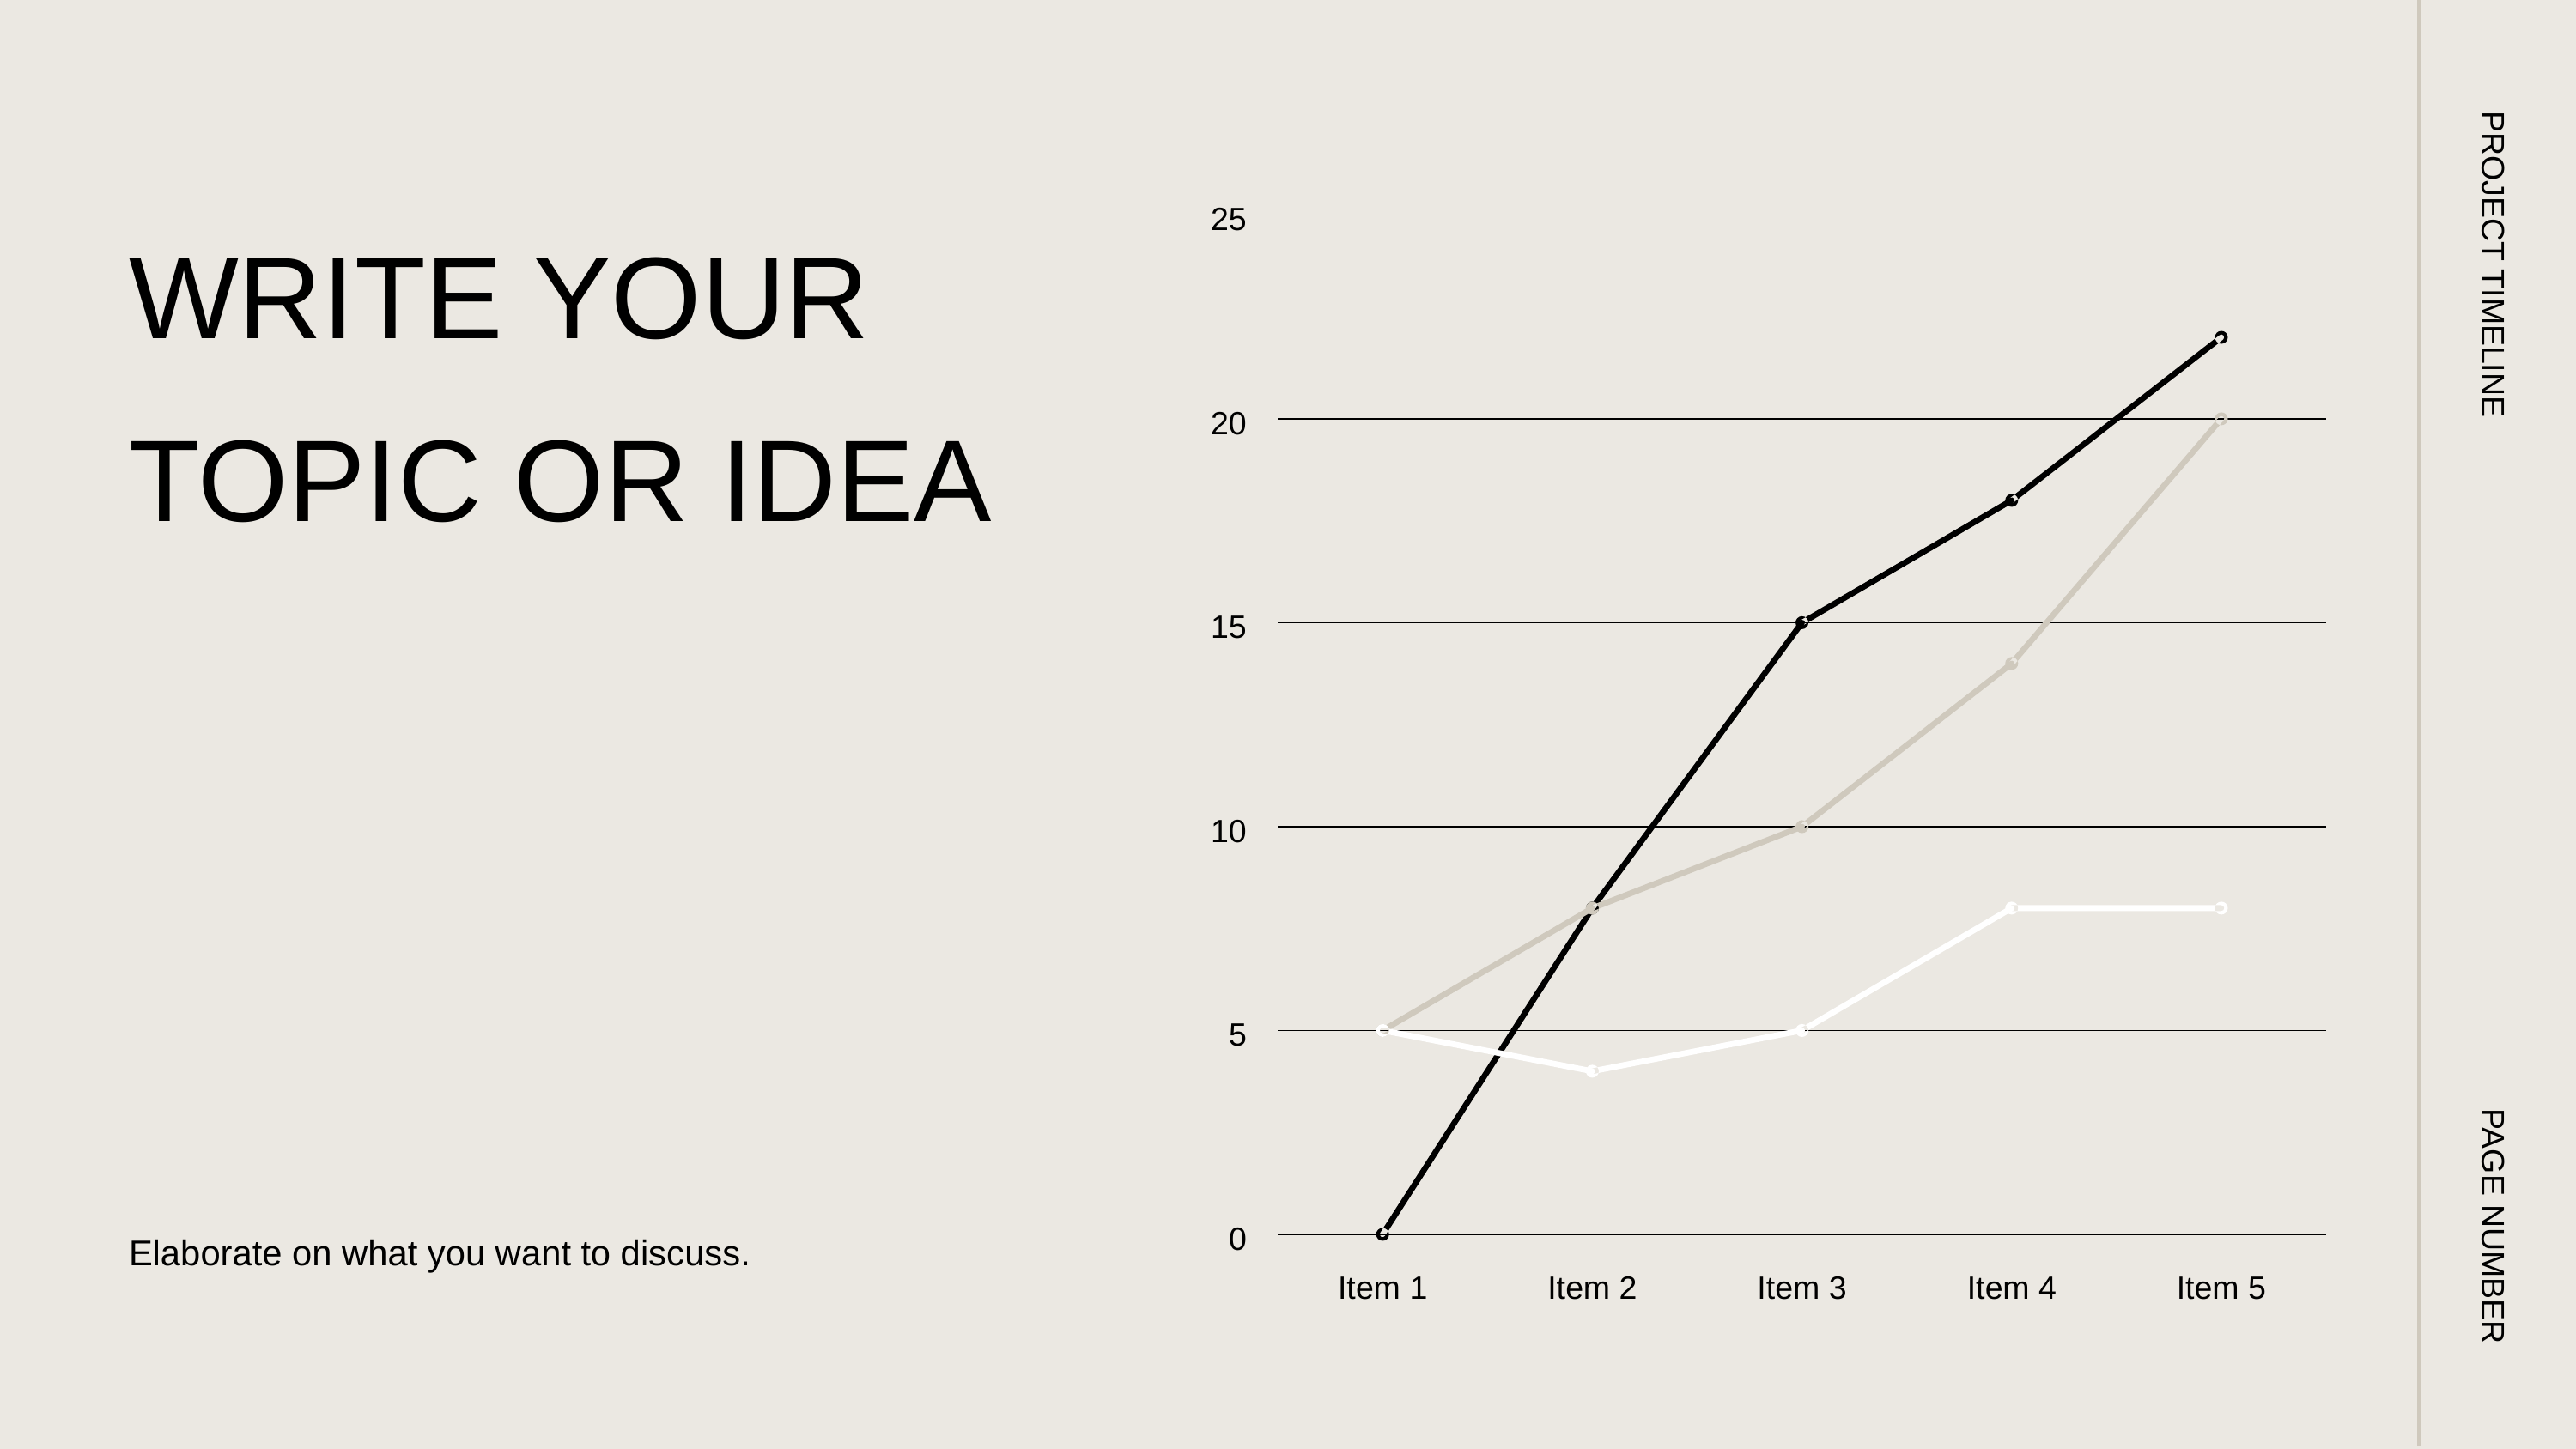

PROJECT TIMELINE
PAGE NUMBER
WRITE YOUR
TOPIC OR IDEA
25

20
15
10
5
0
Item 1
Item 2
Item 3
Item 4
Item 5
Elaborate on what you want to discuss.